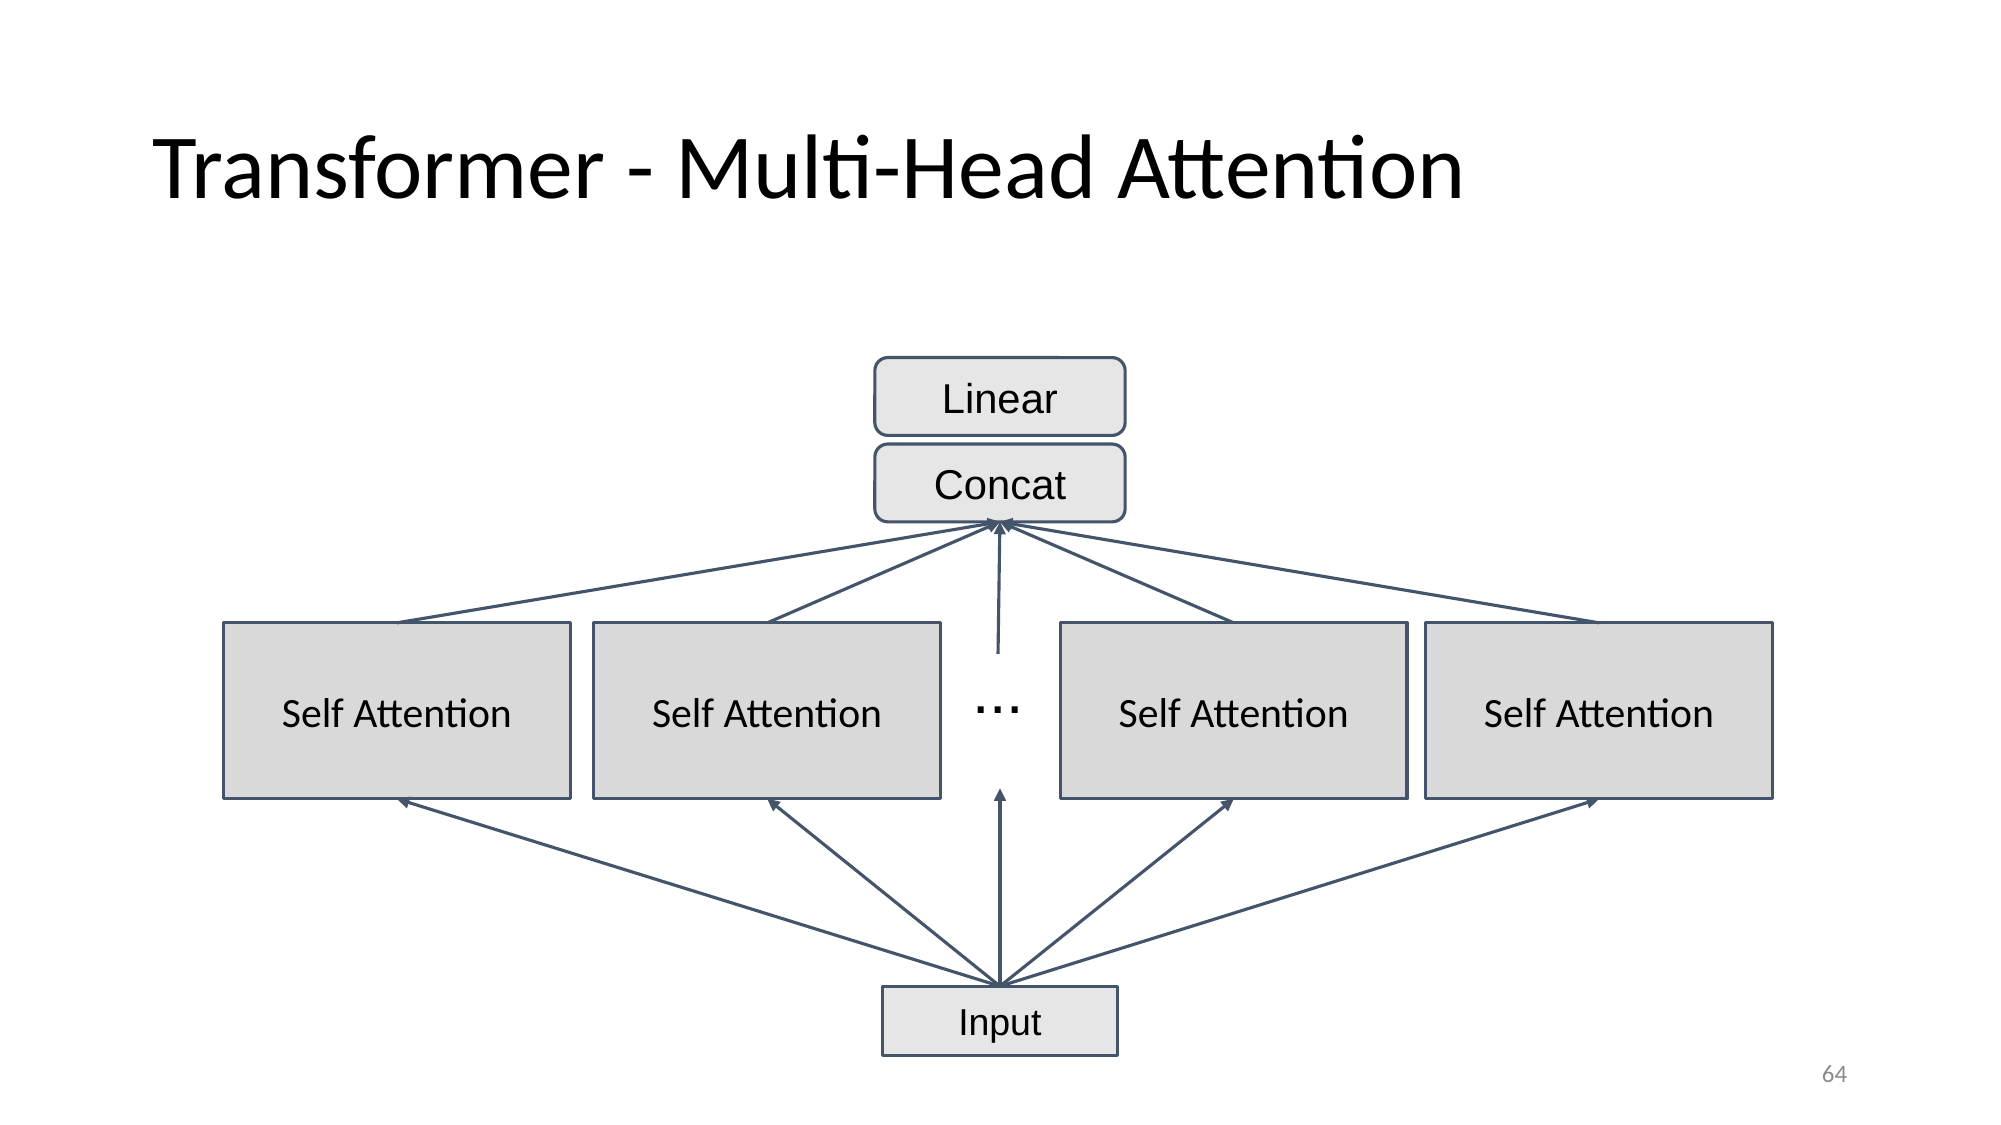

# Transformer - Multi-Head Attention
Linear
Concat
Self Attention
Self Attention
Self Attention
Self Attention
...
Input
64